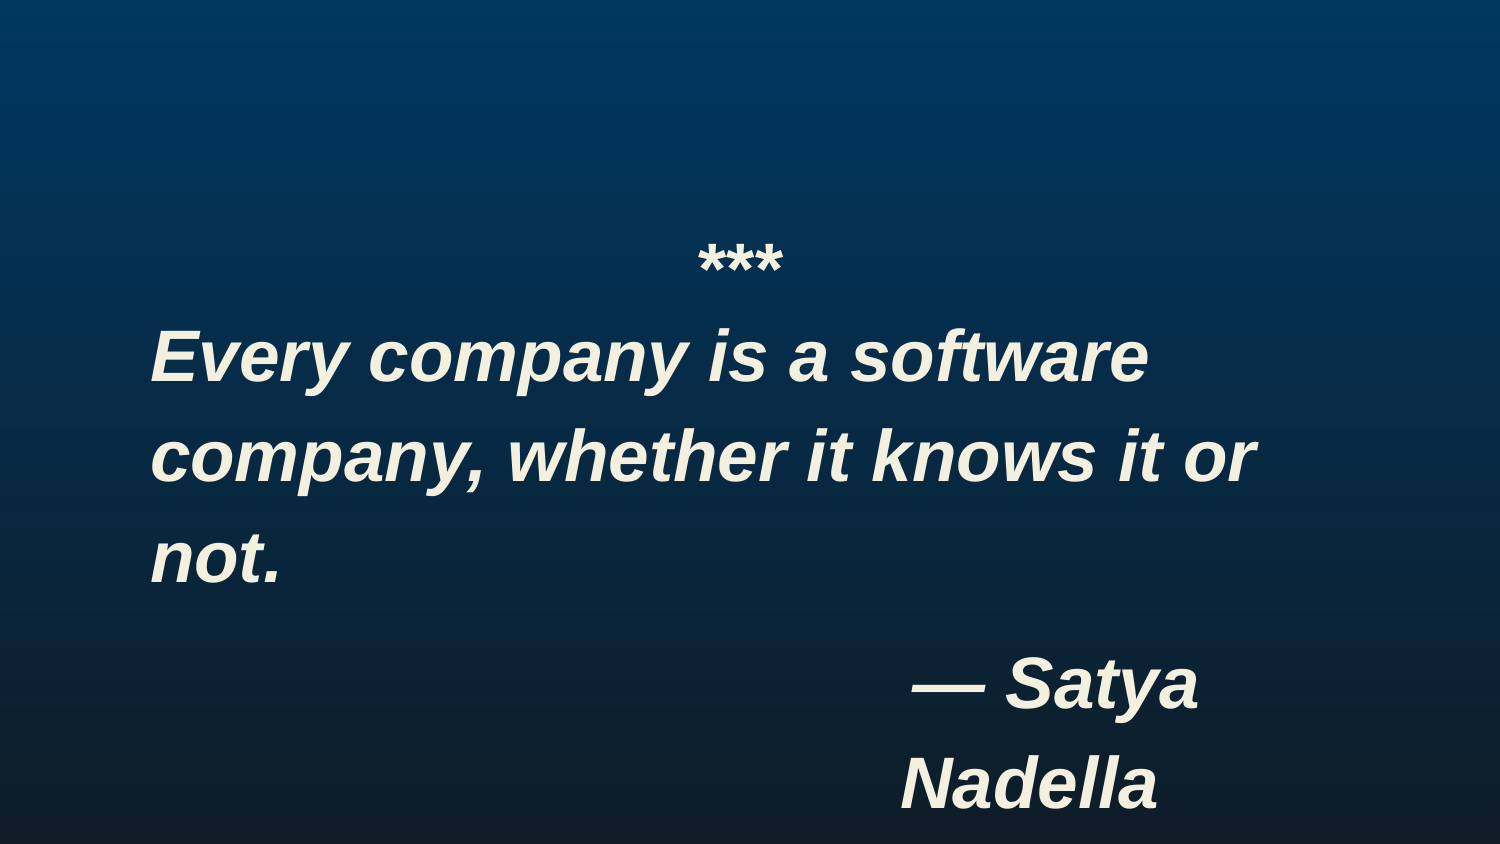

***
Every company is a software company, whether it knows it or not.
— Satya Nadella